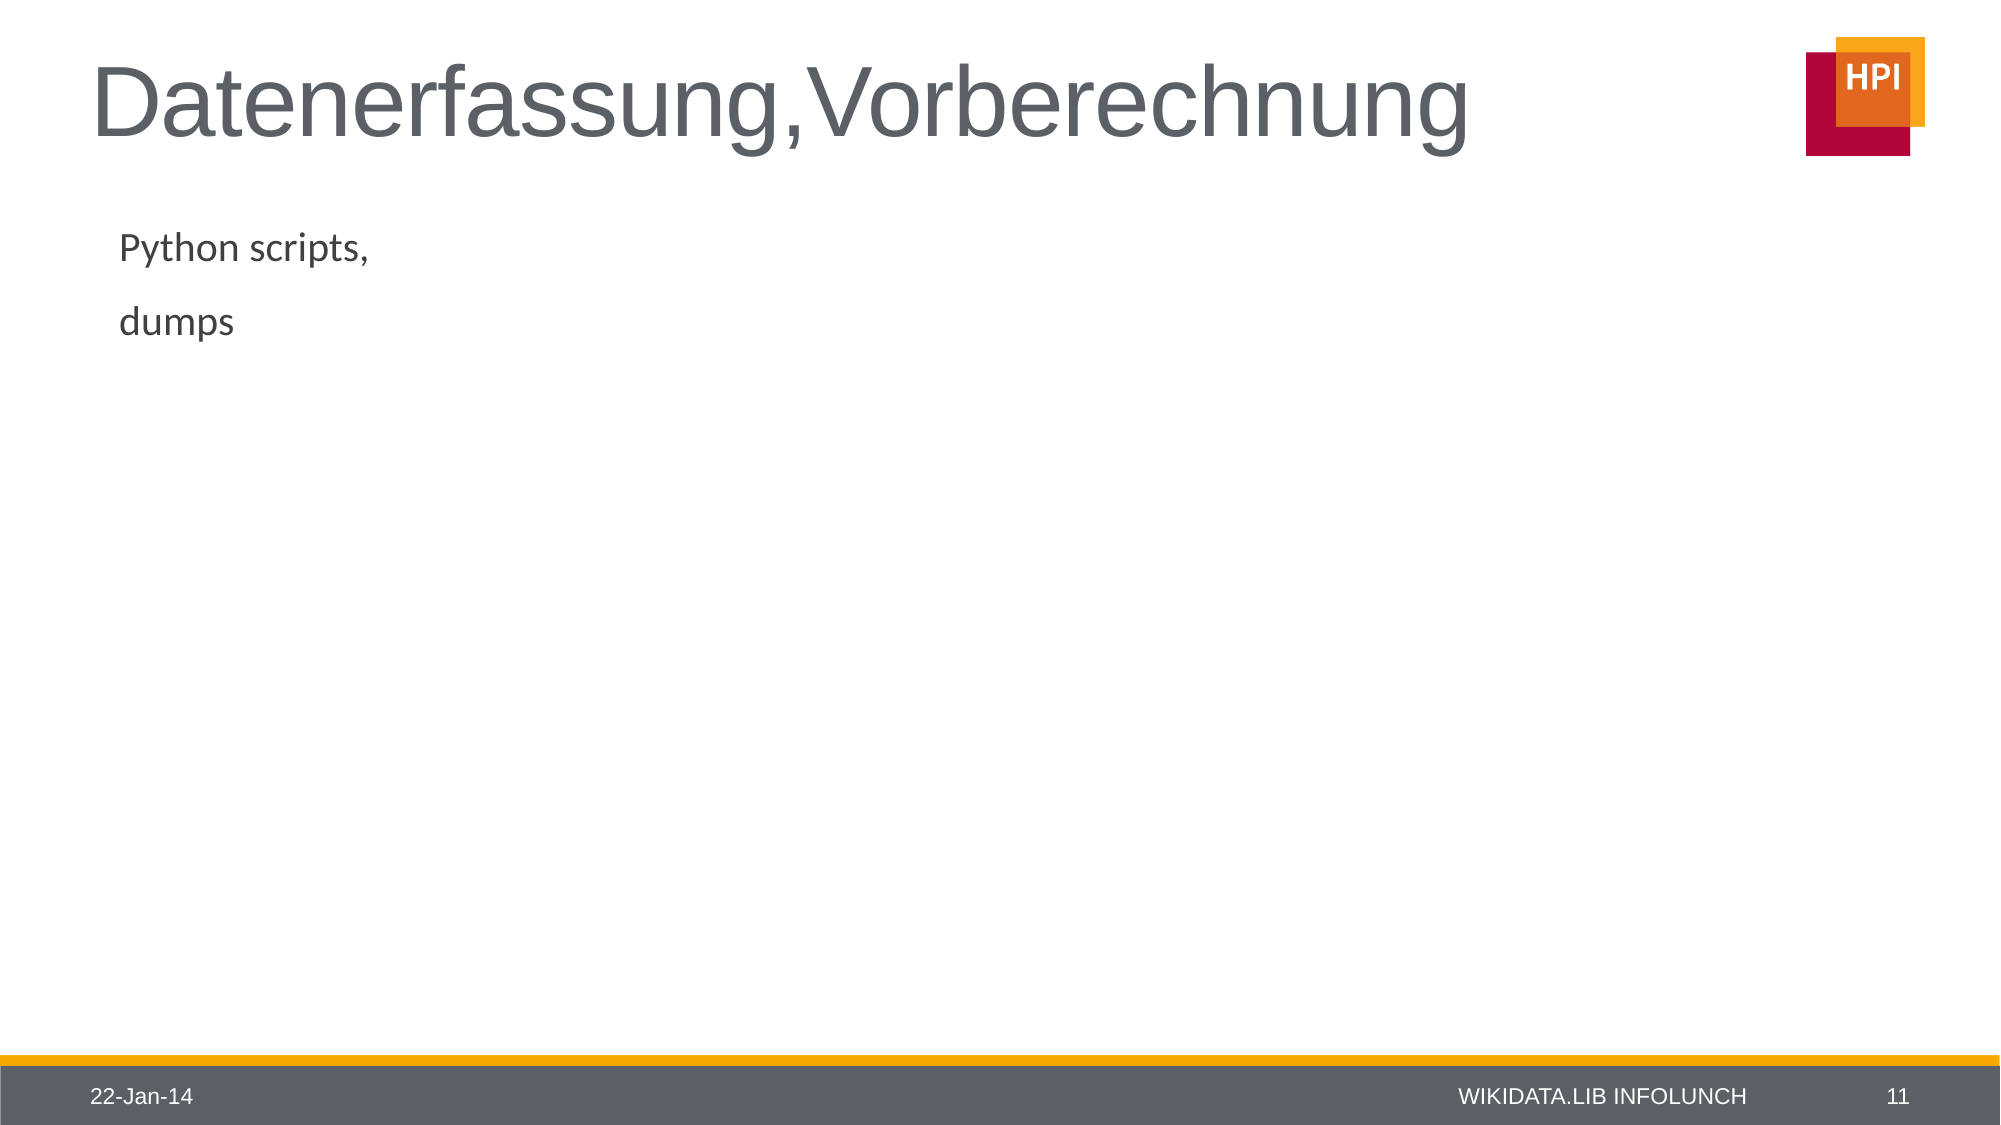

# Datenerfassung,Vorberechnung
Python scripts,
dumps
22-Jan-14
Wikidata.lib Infolunch
11